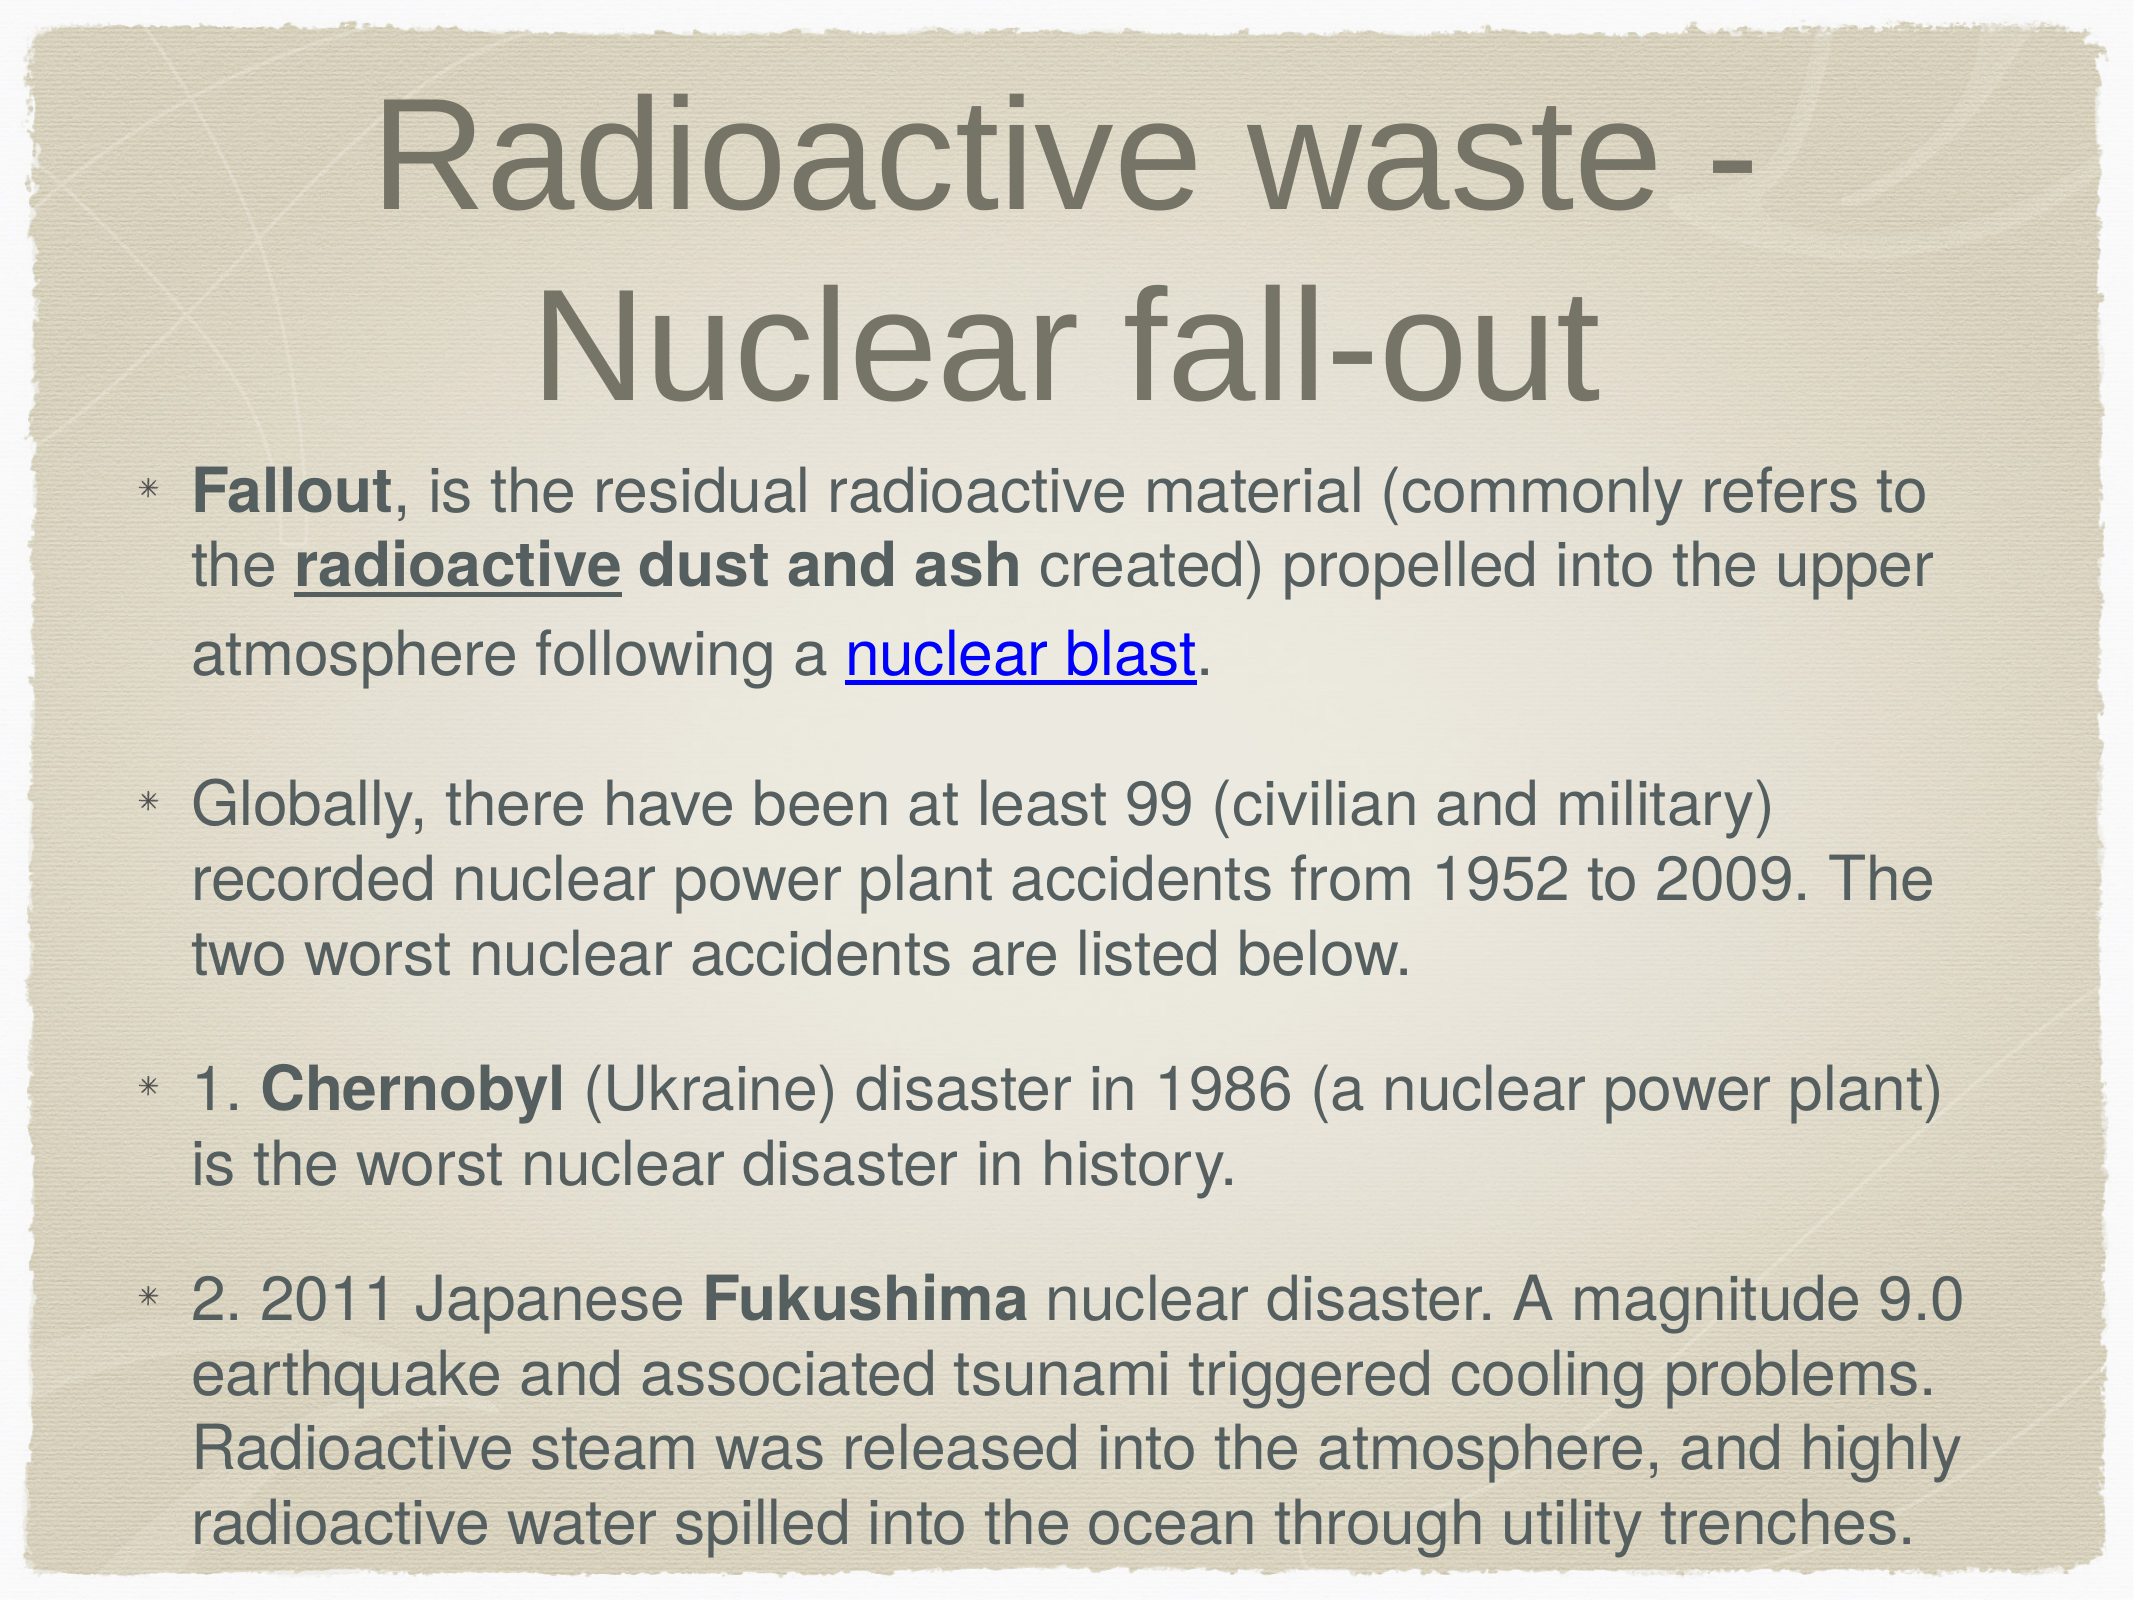

# Radioactive waste - Nuclear fall-out
Fallout, is the residual radioactive material (commonly refers to the radioactive dust and ash created) propelled into the upper atmosphere following a nuclear blast.
Globally, there have been at least 99 (civilian and military) recorded nuclear power plant accidents from 1952 to 2009. The two worst nuclear accidents are listed below.
1. Chernobyl (Ukraine) disaster in 1986 (a nuclear power plant) is the worst nuclear disaster in history.
2. 2011 Japanese Fukushima nuclear disaster. A magnitude 9.0 earthquake and associated tsunami triggered cooling problems. Radioactive steam was released into the atmosphere, and highly radioactive water spilled into the ocean through utility trenches.